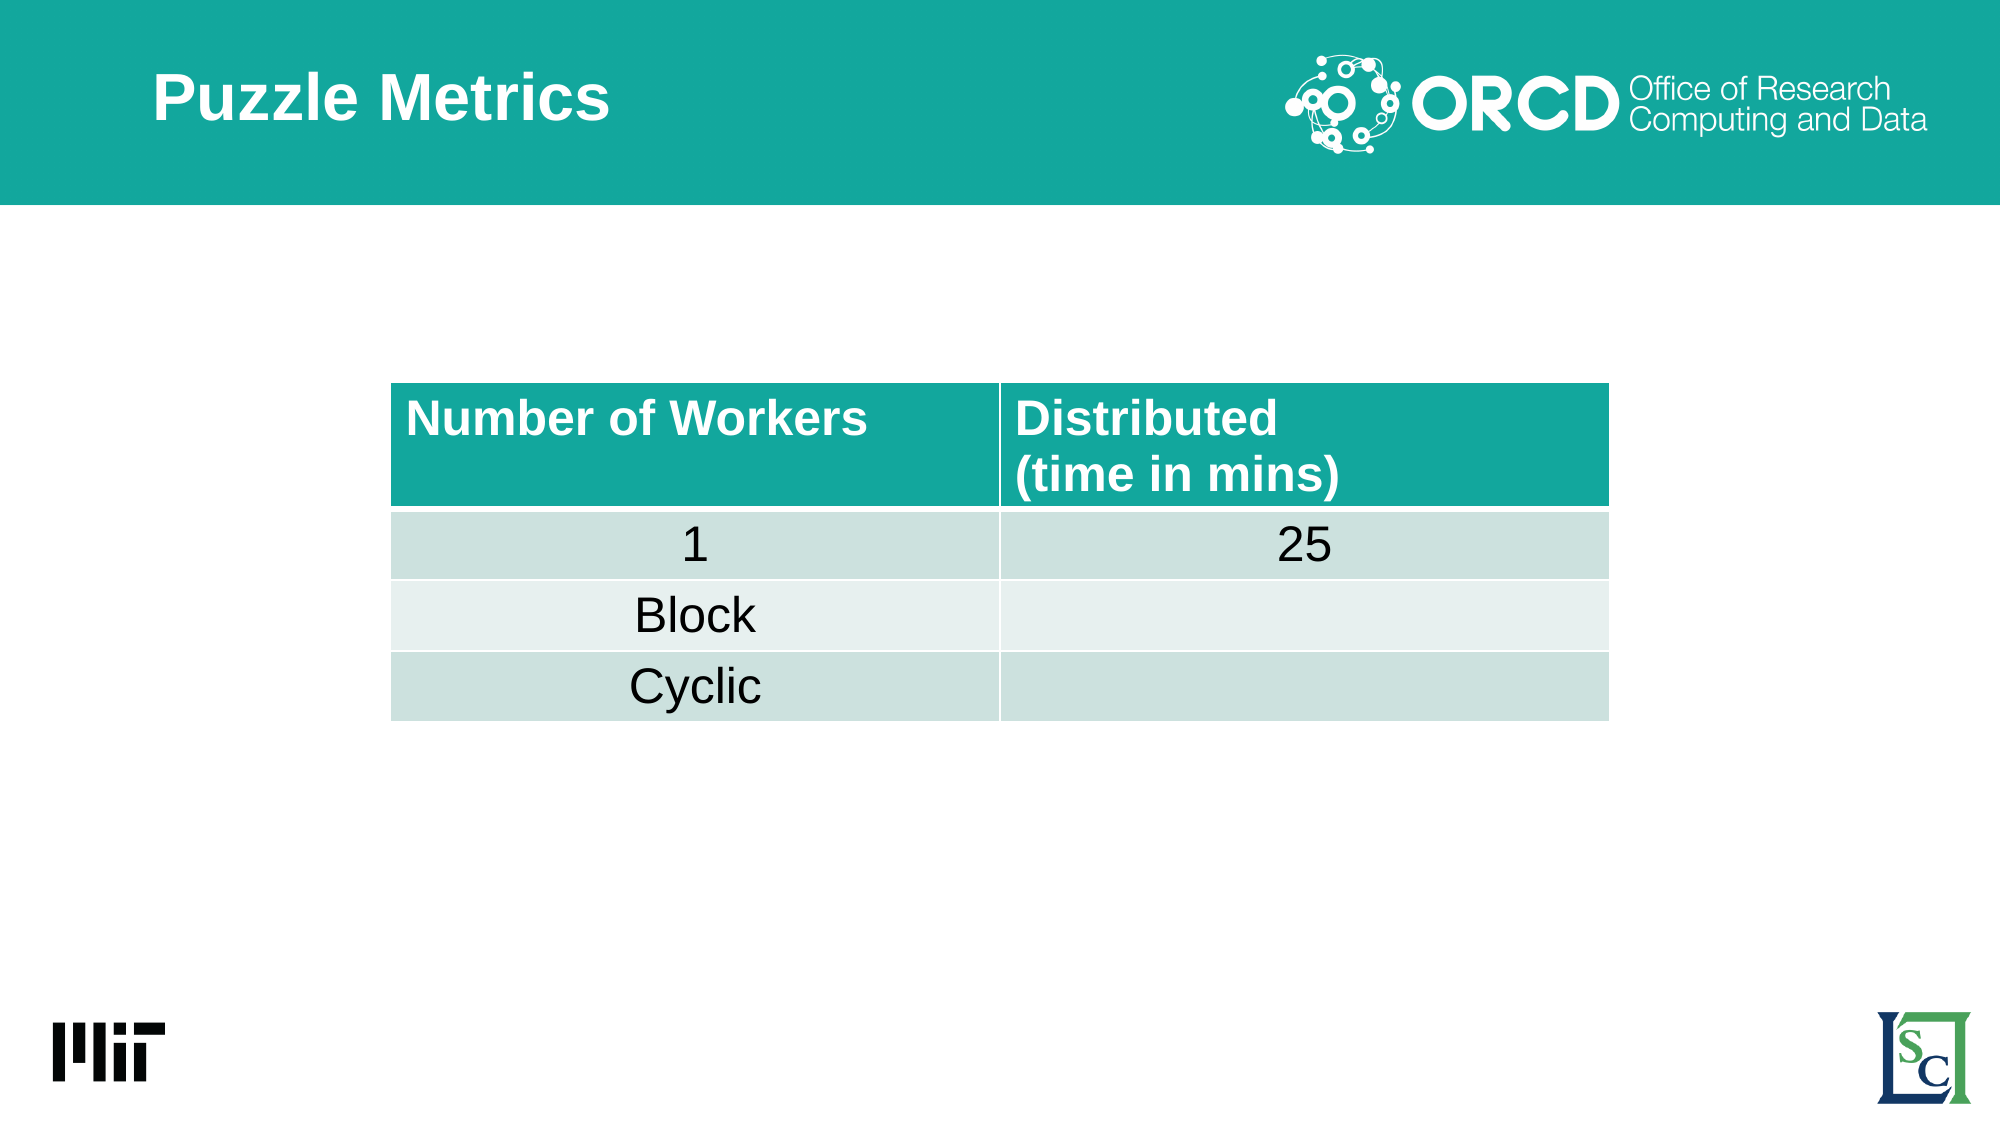

# Puzzle Metrics
| Number of Workers | Distributed (time in mins) |
| --- | --- |
| 1 | 25 |
| Block |  |
| Cyclic |  |